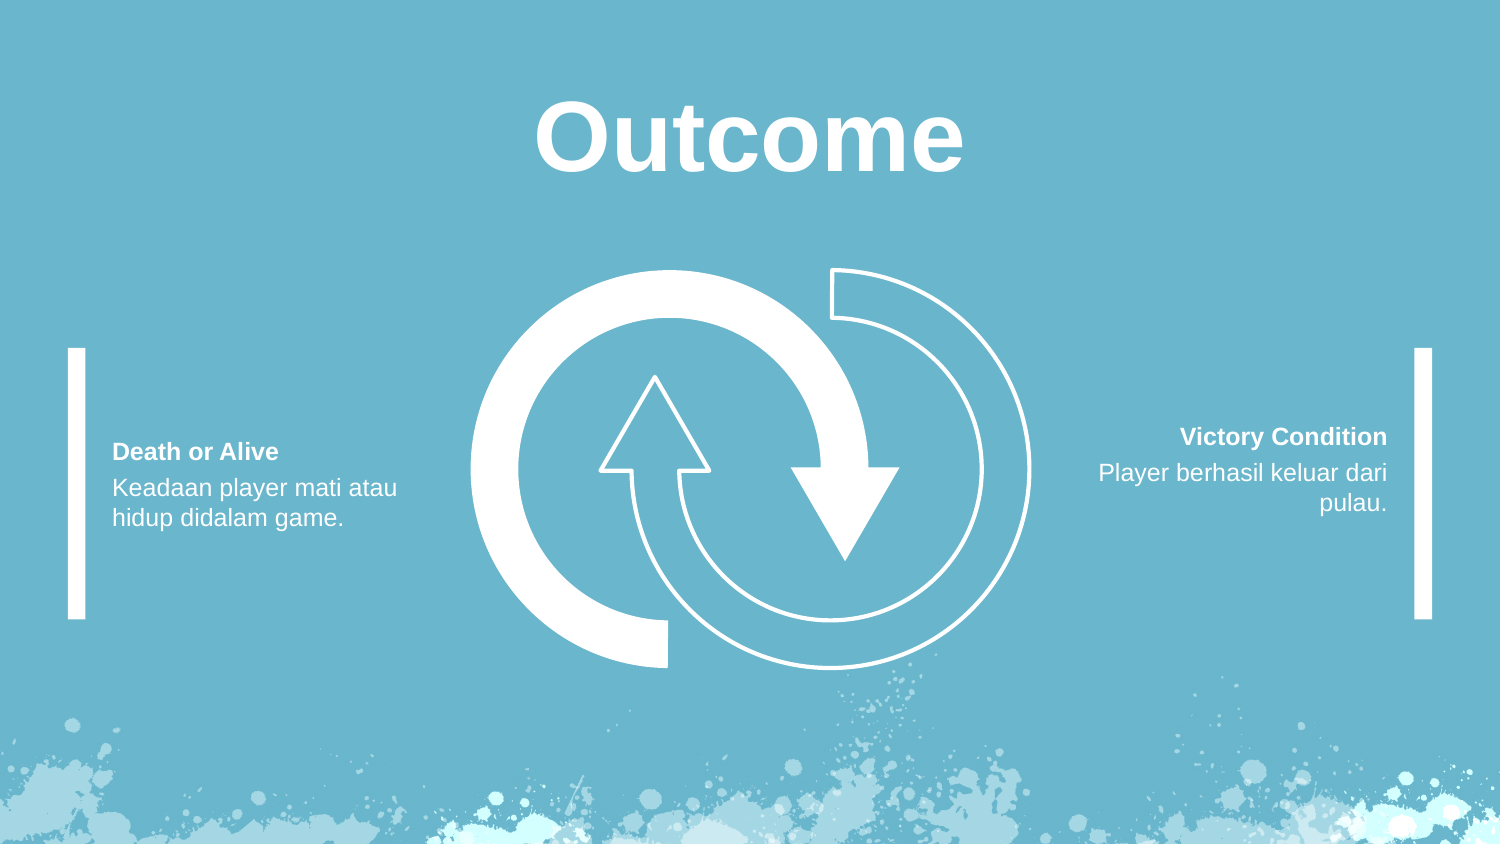

Outcome

Victory Condition
Player berhasil keluar dari pulau.
Death or Alive
Keadaan player mati atau hidup didalam game.